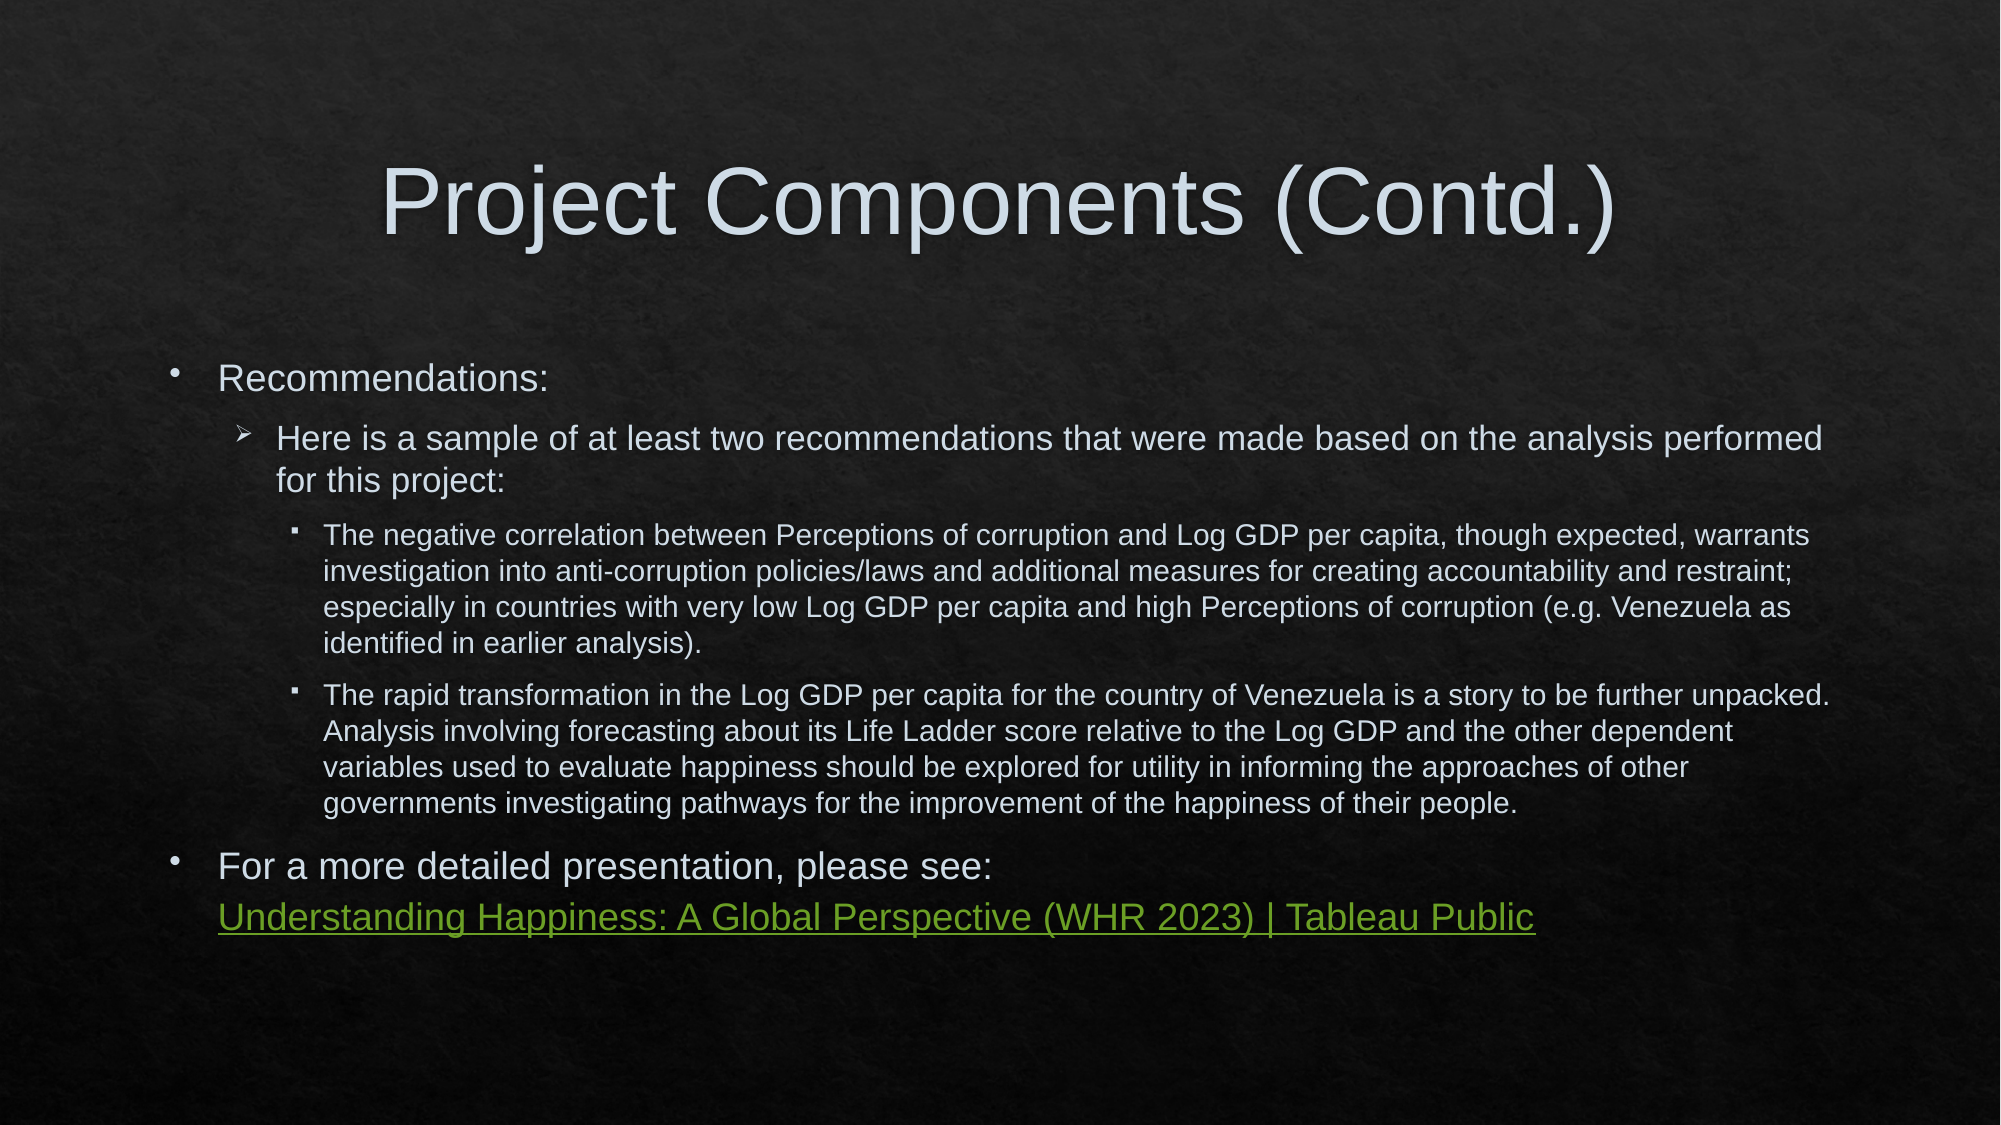

# Project Components (Contd.)
Recommendations:
Here is a sample of at least two recommendations that were made based on the analysis performed for this project:
The negative correlation between Perceptions of corruption and Log GDP per capita, though expected, warrants investigation into anti-corruption policies/laws and additional measures for creating accountability and restraint; especially in countries with very low Log GDP per capita and high Perceptions of corruption (e.g. Venezuela as identified in earlier analysis).
The rapid transformation in the Log GDP per capita for the country of Venezuela is a story to be further unpacked. Analysis involving forecasting about its Life Ladder score relative to the Log GDP and the other dependent variables used to evaluate happiness should be explored for utility in informing the approaches of other governments investigating pathways for the improvement of the happiness of their people.
For a more detailed presentation, please see: Understanding Happiness: A Global Perspective (WHR 2023) | Tableau Public